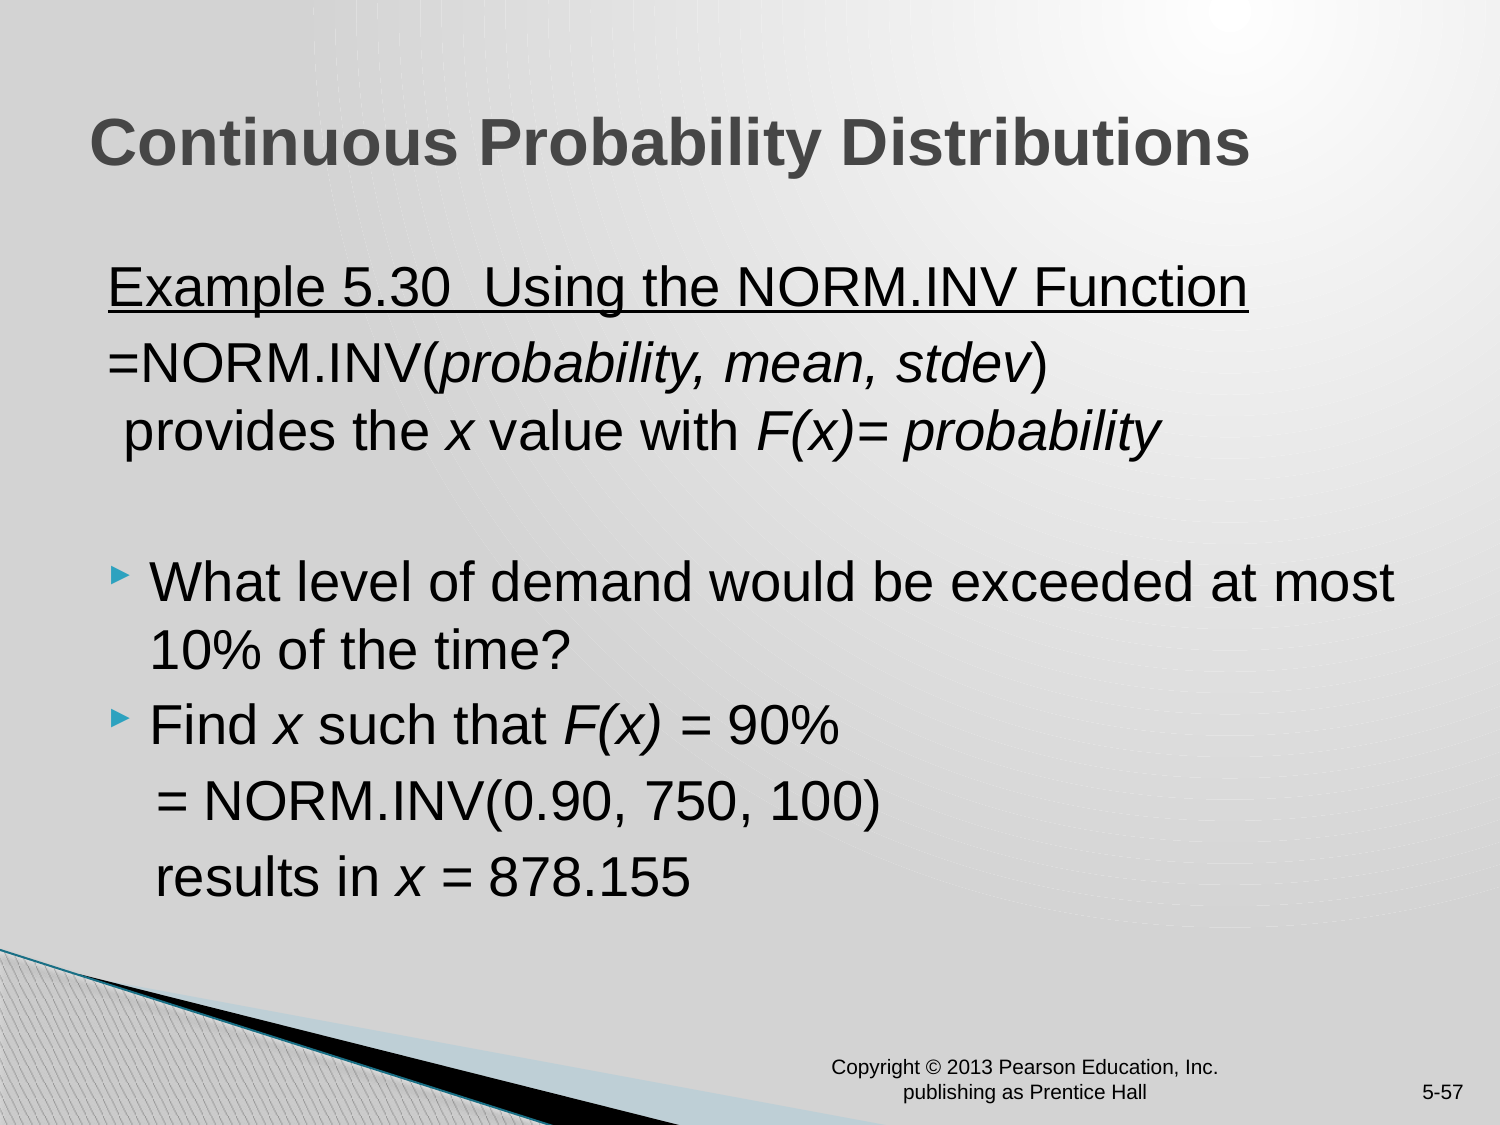

# Continuous Probability Distributions
Example 5.30  Using the NORM.INV Function
=NORM.INV(probability, mean, stdev)
 provides the x value with F(x)= probability

What level of demand would be exceeded at most 10% of the time?
Find x such that F(x) = 90%
   = NORM.INV(0.90, 750, 100)
   results in x = 878.155

Copyright © 2013 Pearson Education, Inc. publishing as Prentice Hall
5-57